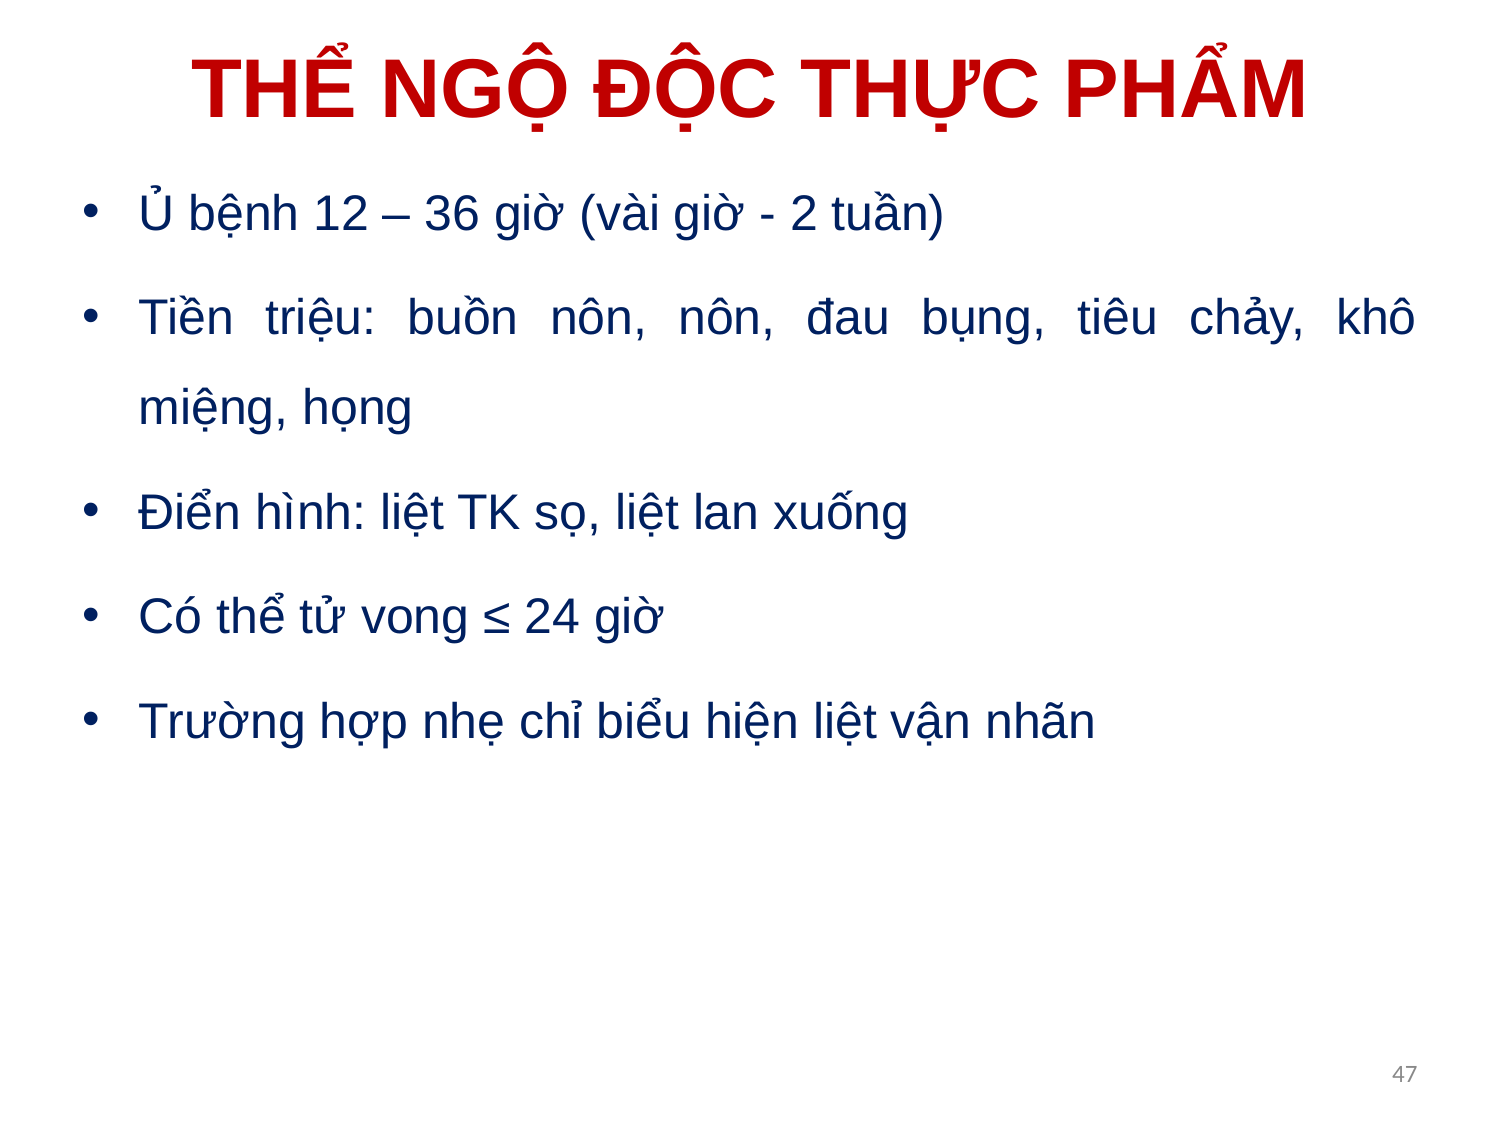

# THỂ NGỘ ĐỘC THỰC PHẨM
Ủ bệnh 12 – 36 giờ (vài giờ - 2 tuần)
Tiền triệu: buồn nôn, nôn, đau bụng, tiêu chảy, khô miệng, họng
Điển hình: liệt TK sọ, liệt lan xuống
Có thể tử vong ≤ 24 giờ
Trường hợp nhẹ chỉ biểu hiện liệt vận nhãn
47